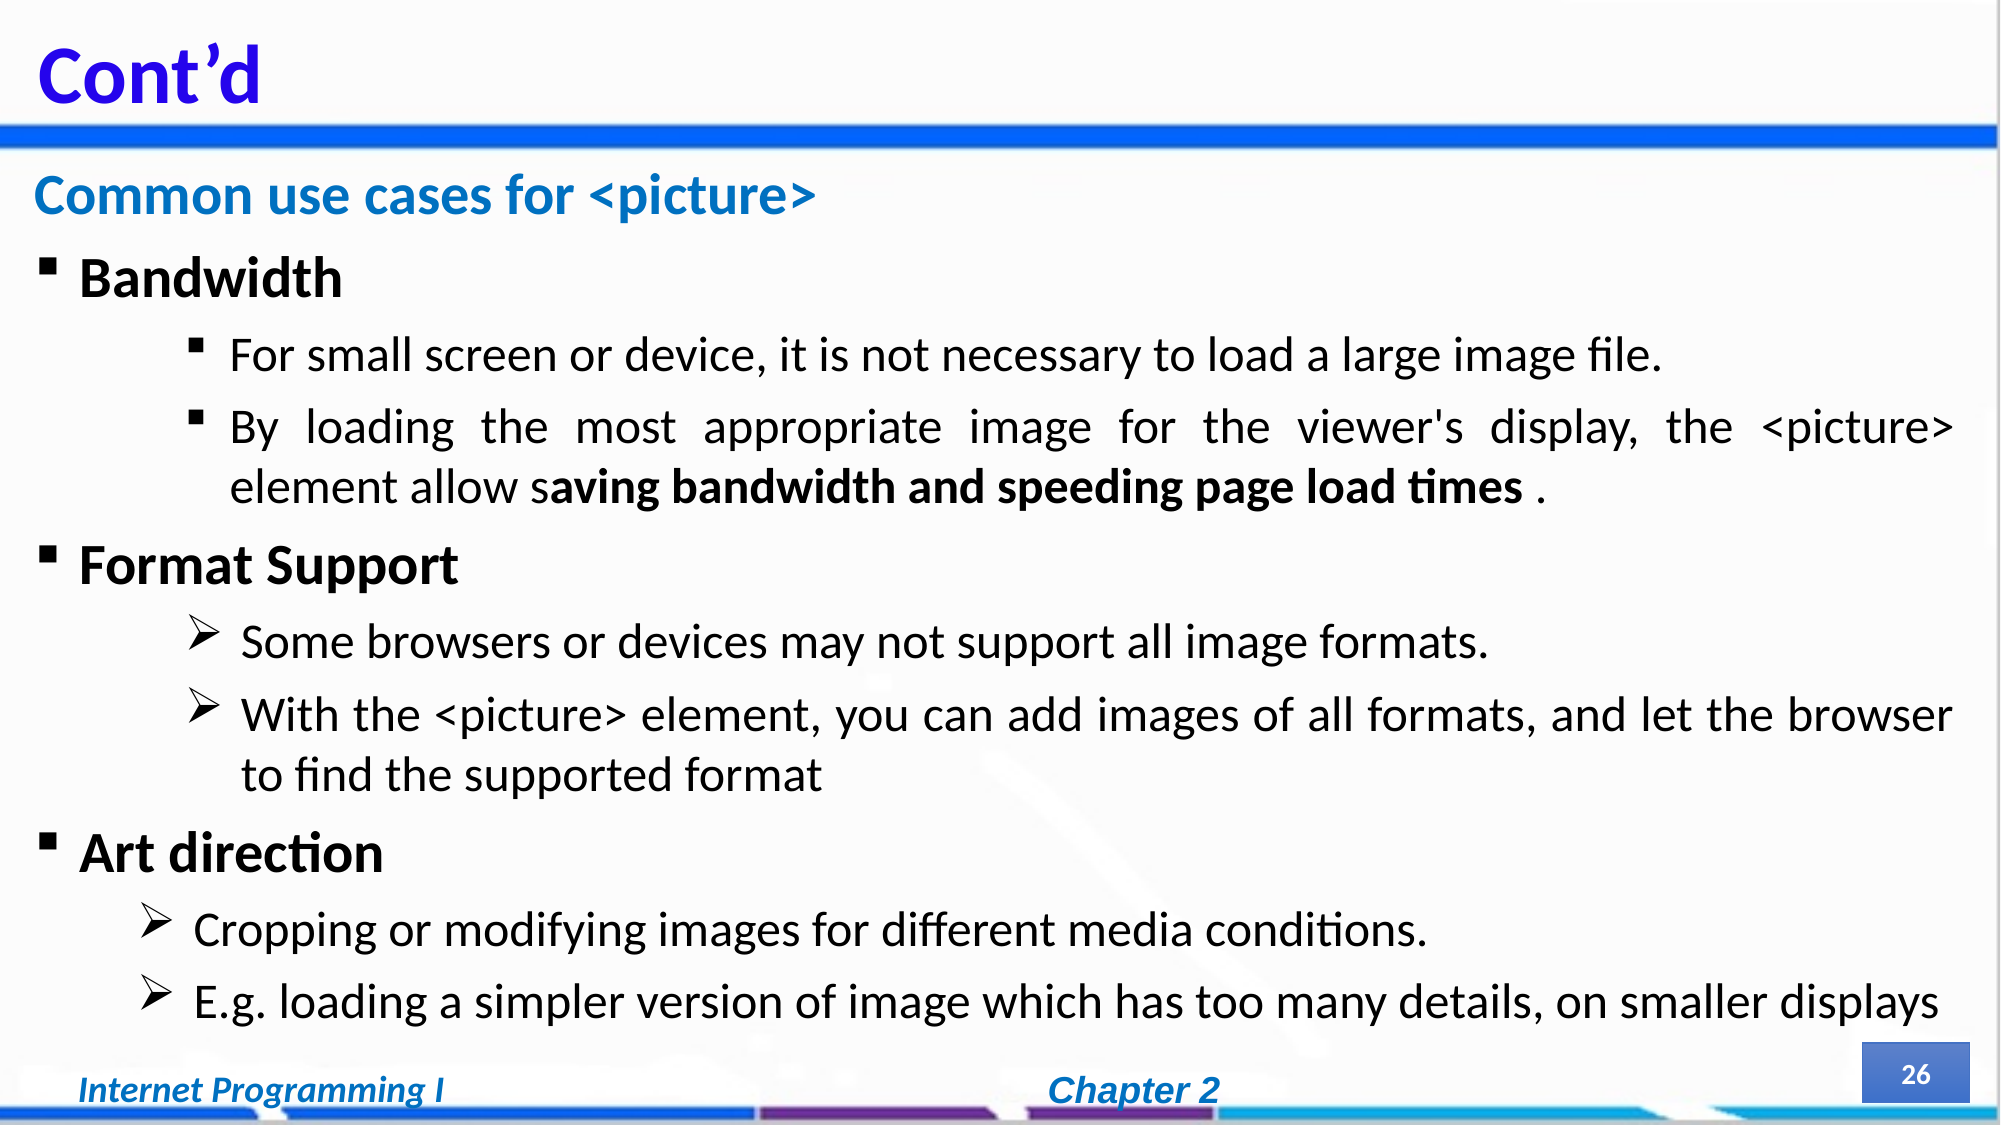

# Cont’d
Common use cases for <picture>
Bandwidth
For small screen or device, it is not necessary to load a large image file.
By loading the most appropriate image for the viewer's display, the <picture> element allow saving bandwidth and speeding page load times .
Format Support
Some browsers or devices may not support all image formats.
With the <picture> element, you can add images of all formats, and let the browser to find the supported format
Art direction
Cropping or modifying images for different media conditions.
E.g. loading a simpler version of image which has too many details, on smaller displays
26
Internet Programming I
Chapter 2